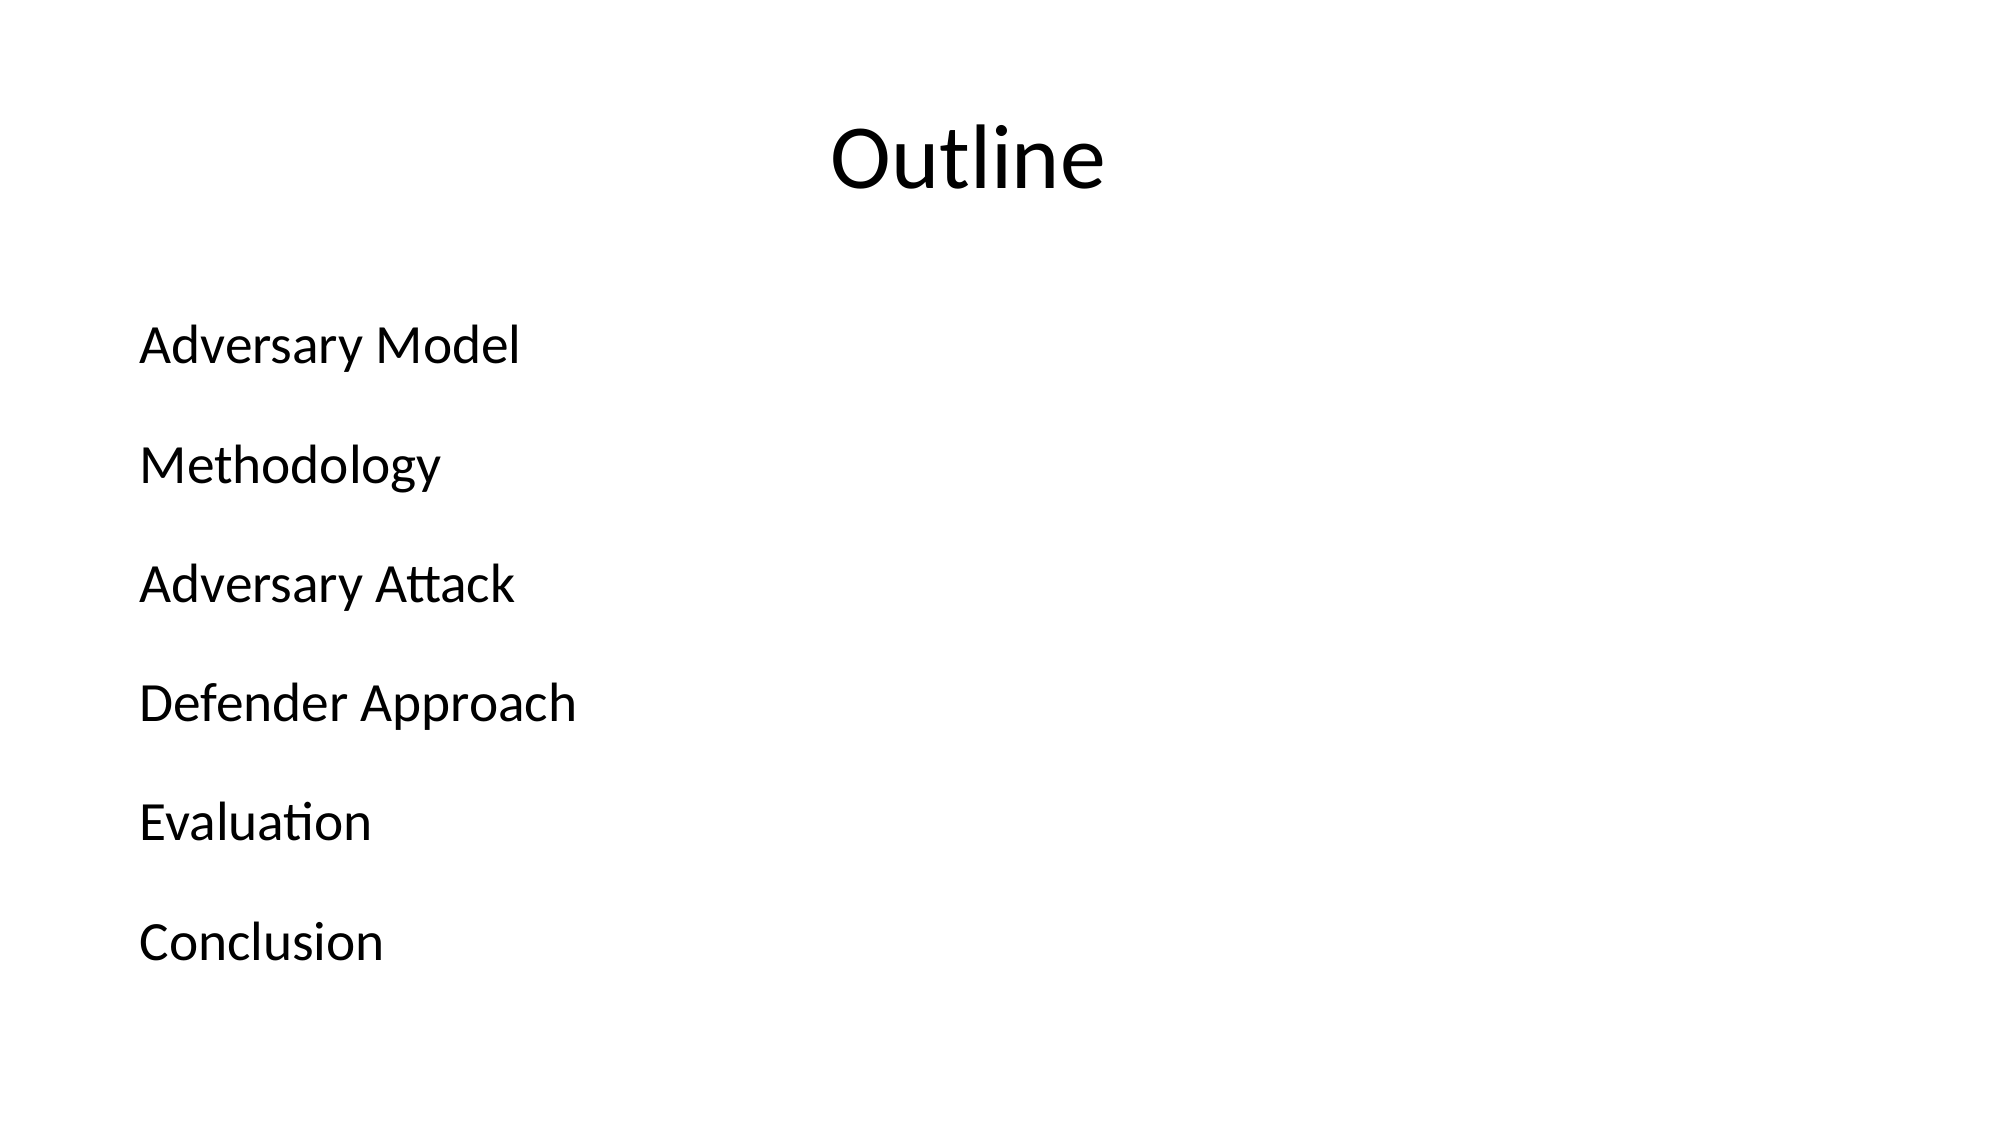

# Outline
Adversary Model
Methodology
Adversary Attack
Defender Approach
Evaluation
Conclusion